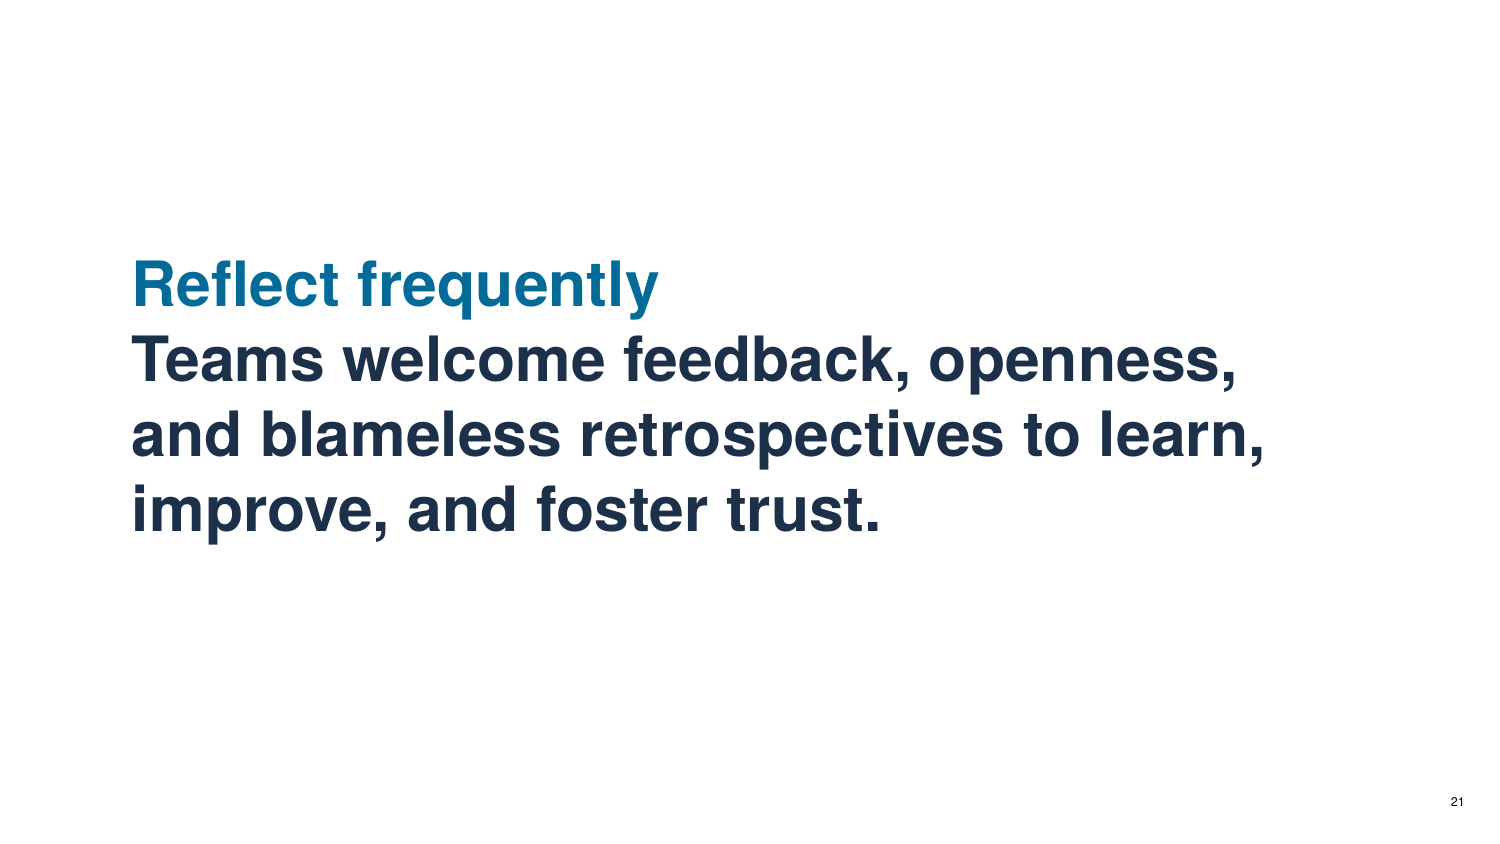

# Reflect frequently
Teams welcome feedback, openness, and blameless retrospectives to learn, improve, and foster trust.
21